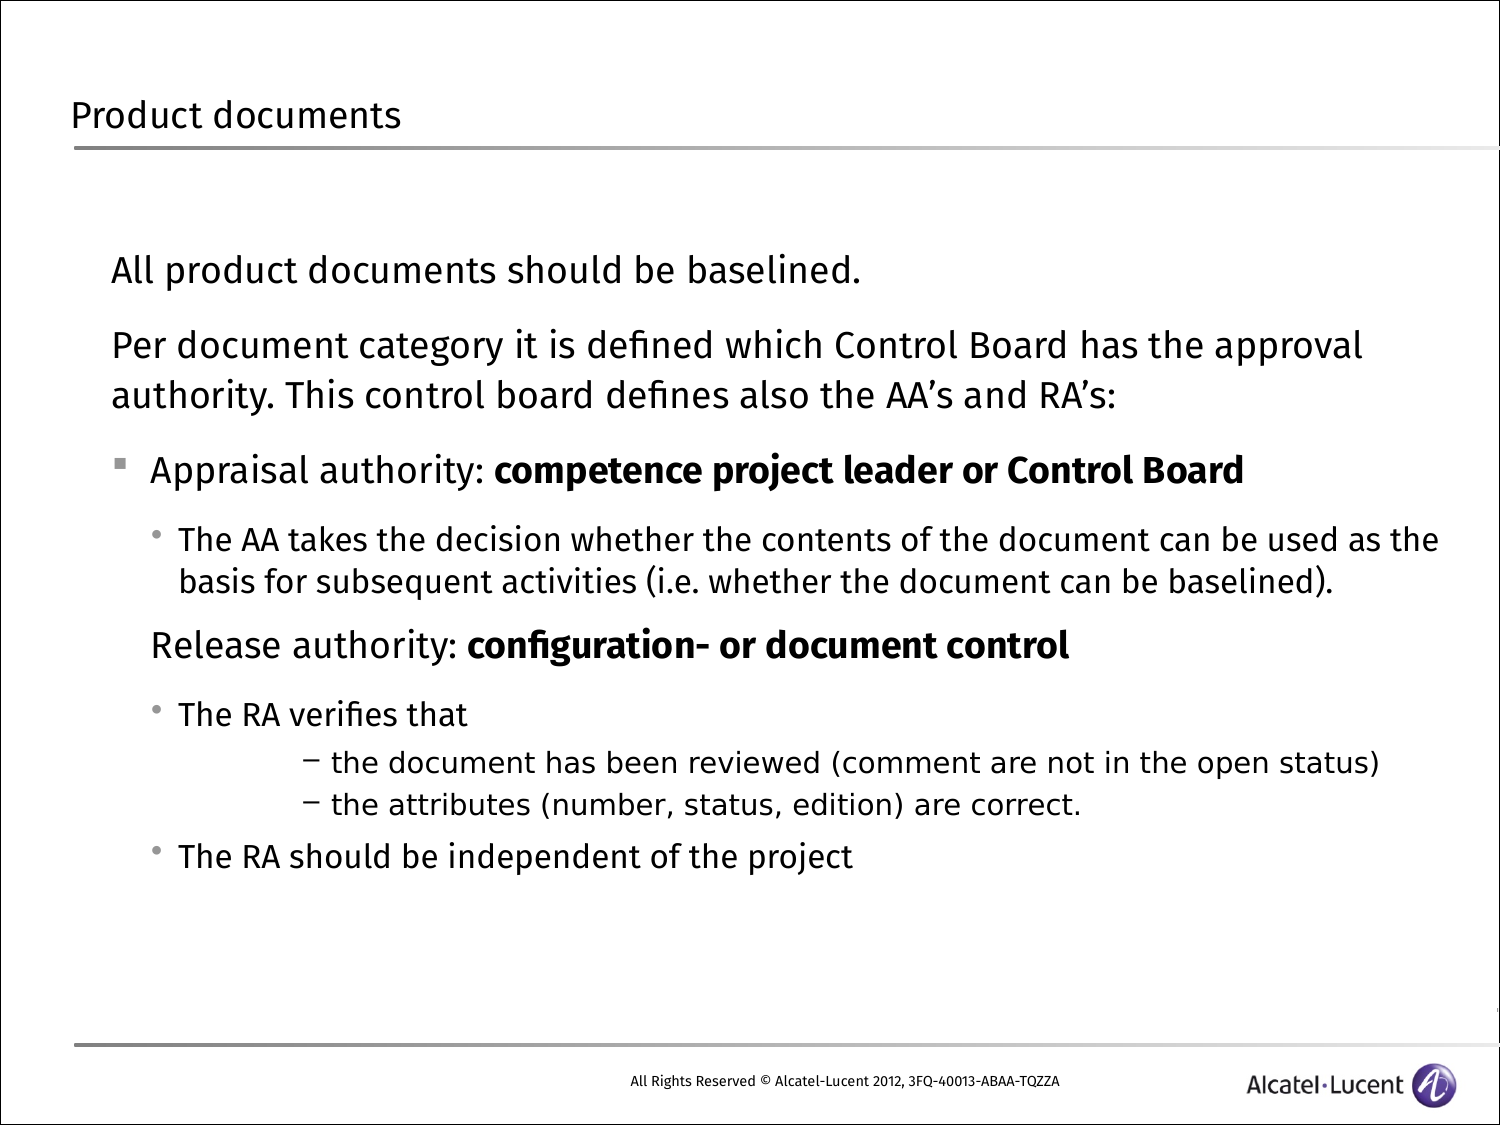

# Product documents
All product documents should be baselined.
Per document category it is defined which Control Board has the approval authority. This control board defines also the AA’s and RA’s:
Appraisal authority: competence project leader or Control Board
The AA takes the decision whether the contents of the document can be used as the basis for subsequent activities (i.e. whether the document can be baselined).
	Release authority: configuration- or document control
The RA verifies that
the document has been reviewed (comment are not in the open status)
the attributes (number, status, edition) are correct.
The RA should be independent of the project